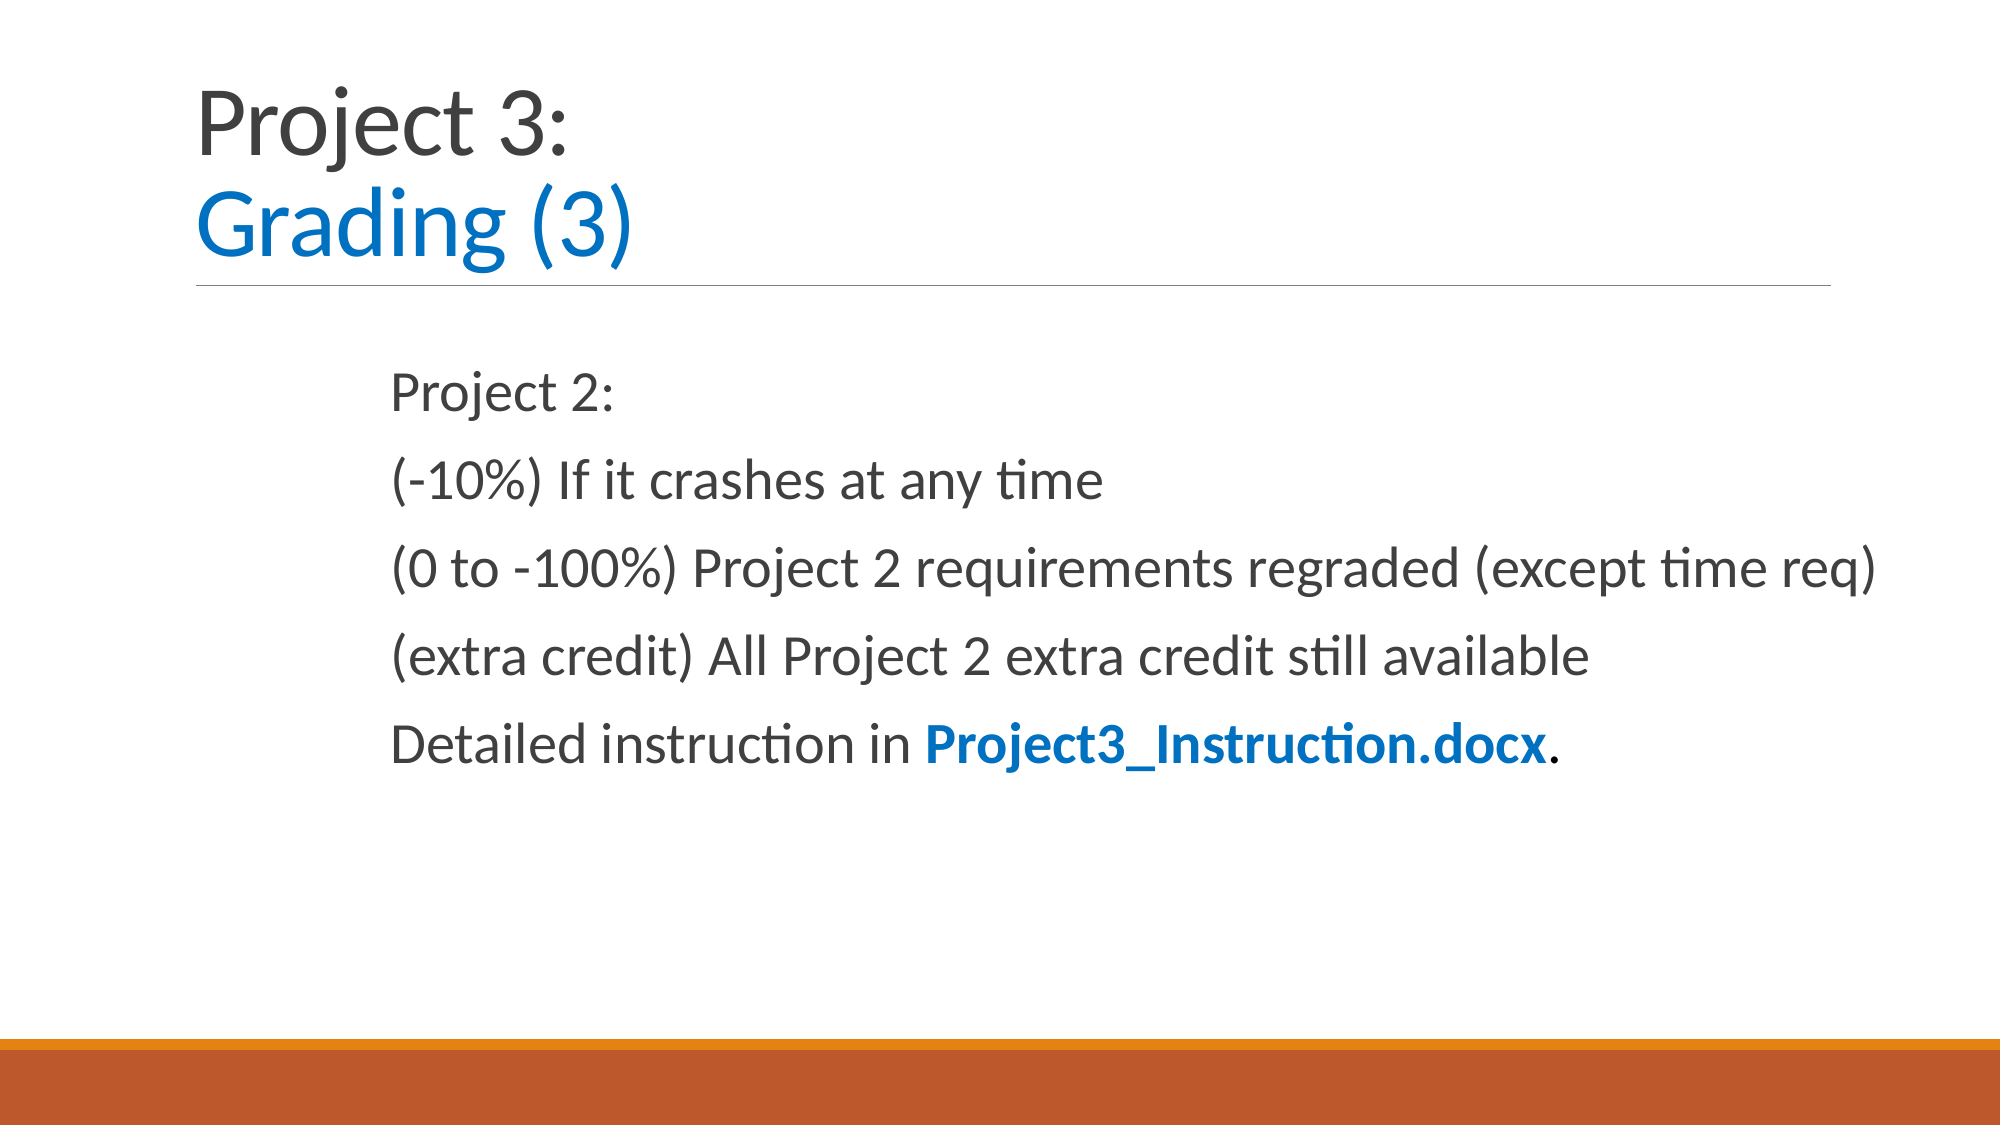

# Project 3: Grading (3)
Project 2:
(-10%) If it crashes at any time
(0 to -100%) Project 2 requirements regraded (except time req)
(extra credit) All Project 2 extra credit still available
Detailed instruction in Project3_Instruction.docx.